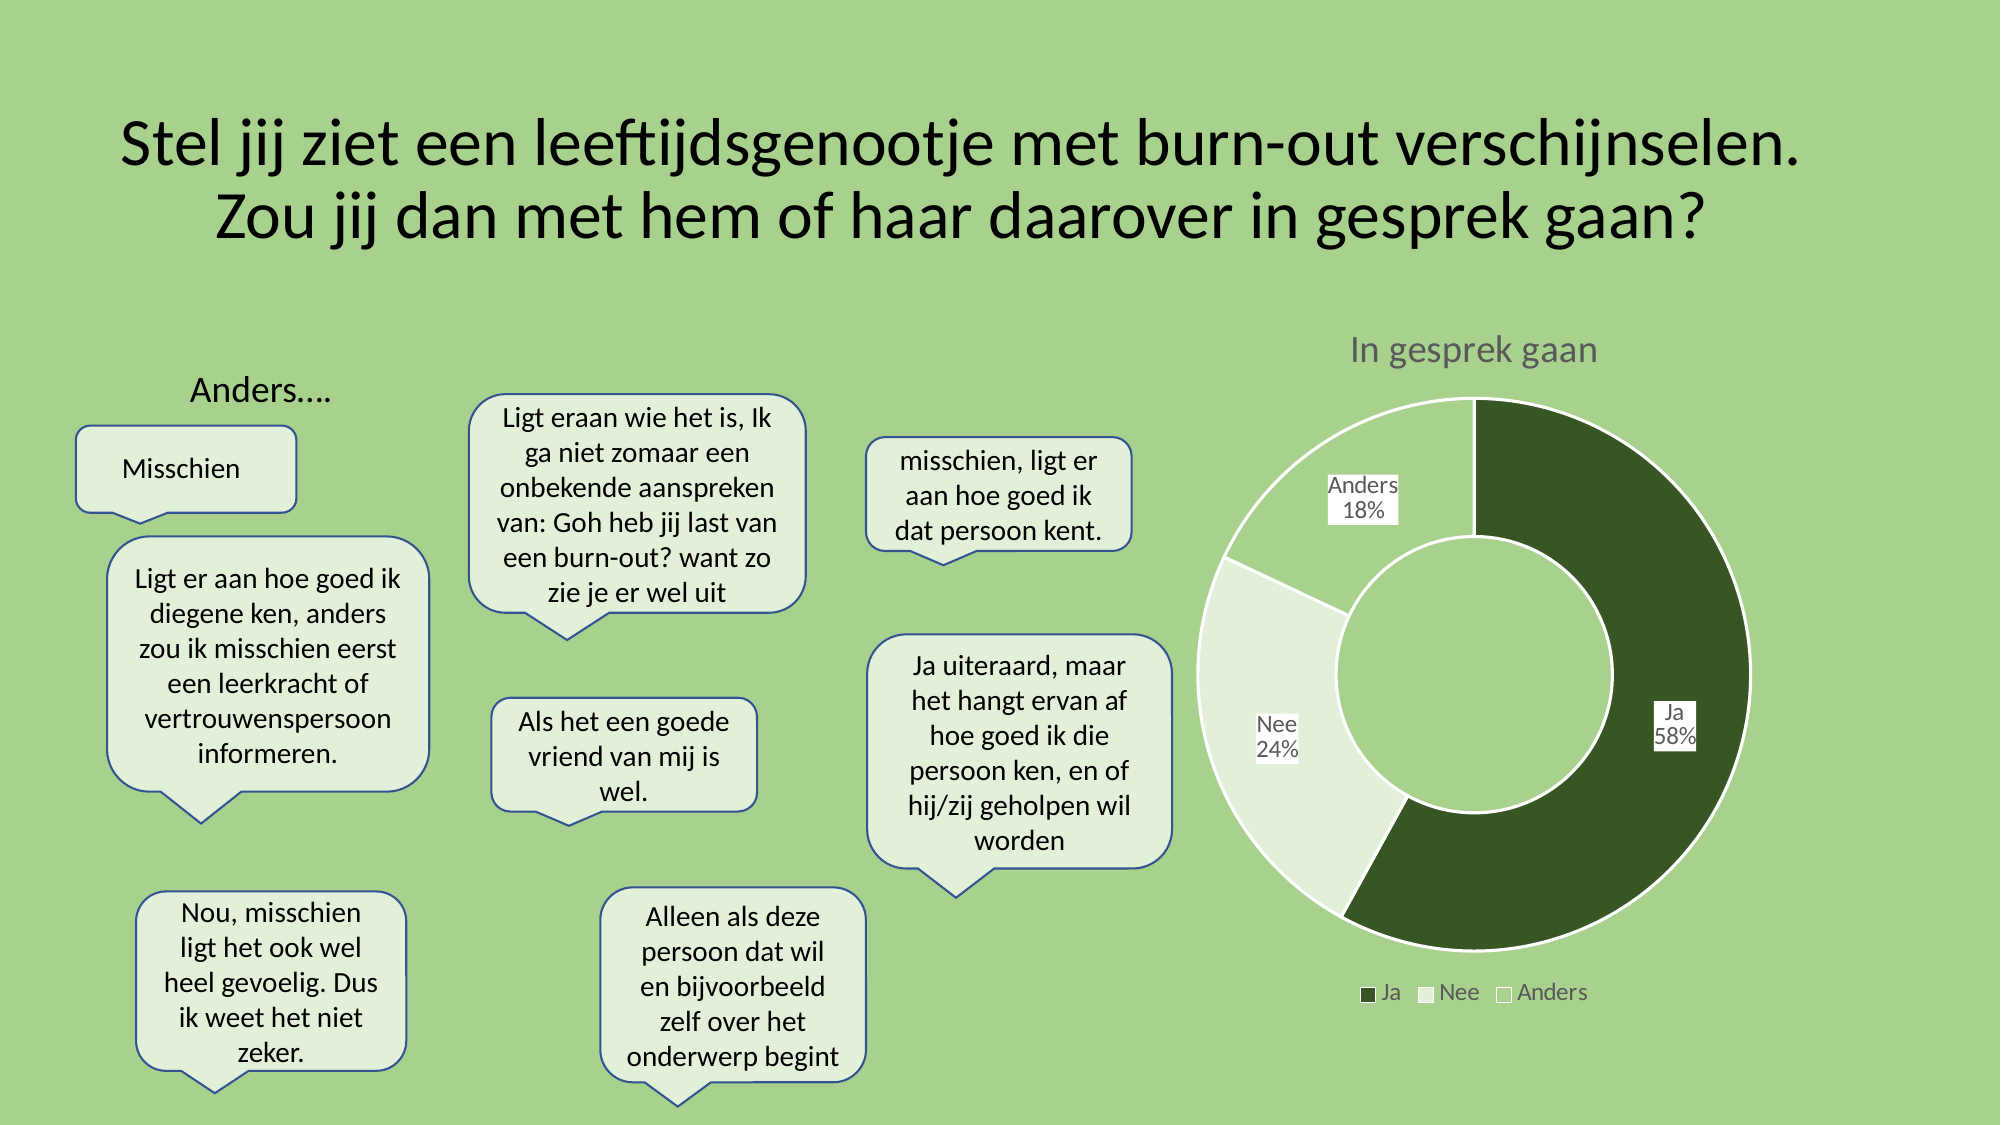

# Stel jij ziet een leeftijdsgenootje met burn-out verschijnselen. Zou jij dan met hem of haar daarover in gesprek gaan?

### Chart: In gesprek gaan

| Category | Verkoop |
|---|---|
| Ja | 58.0 |
| Nee | 24.0 |
| Anders | 18.0 |
Anders….
Ligt eraan wie het is, Ik ga niet zomaar een onbekende aanspreken van: Goh heb jij last van een burn-out? want zo zie je er wel uit

misschien, ligt er aan hoe goed ik dat persoon kent.
Misschien
Ligt er aan hoe goed ik diegene ken, anders zou ik misschien eerst een leerkracht of vertrouwenspersoon informeren.
Ja uiteraard, maar het hangt ervan af hoe goed ik die persoon ken, en of hij/zij geholpen wil worden
Als het een goede vriend van mij is wel.
Alleen als deze persoon dat wil en bijvoorbeeld zelf over het onderwerp begint
Nou, misschien ligt het ook wel heel gevoelig. Dus ik weet het niet zeker.